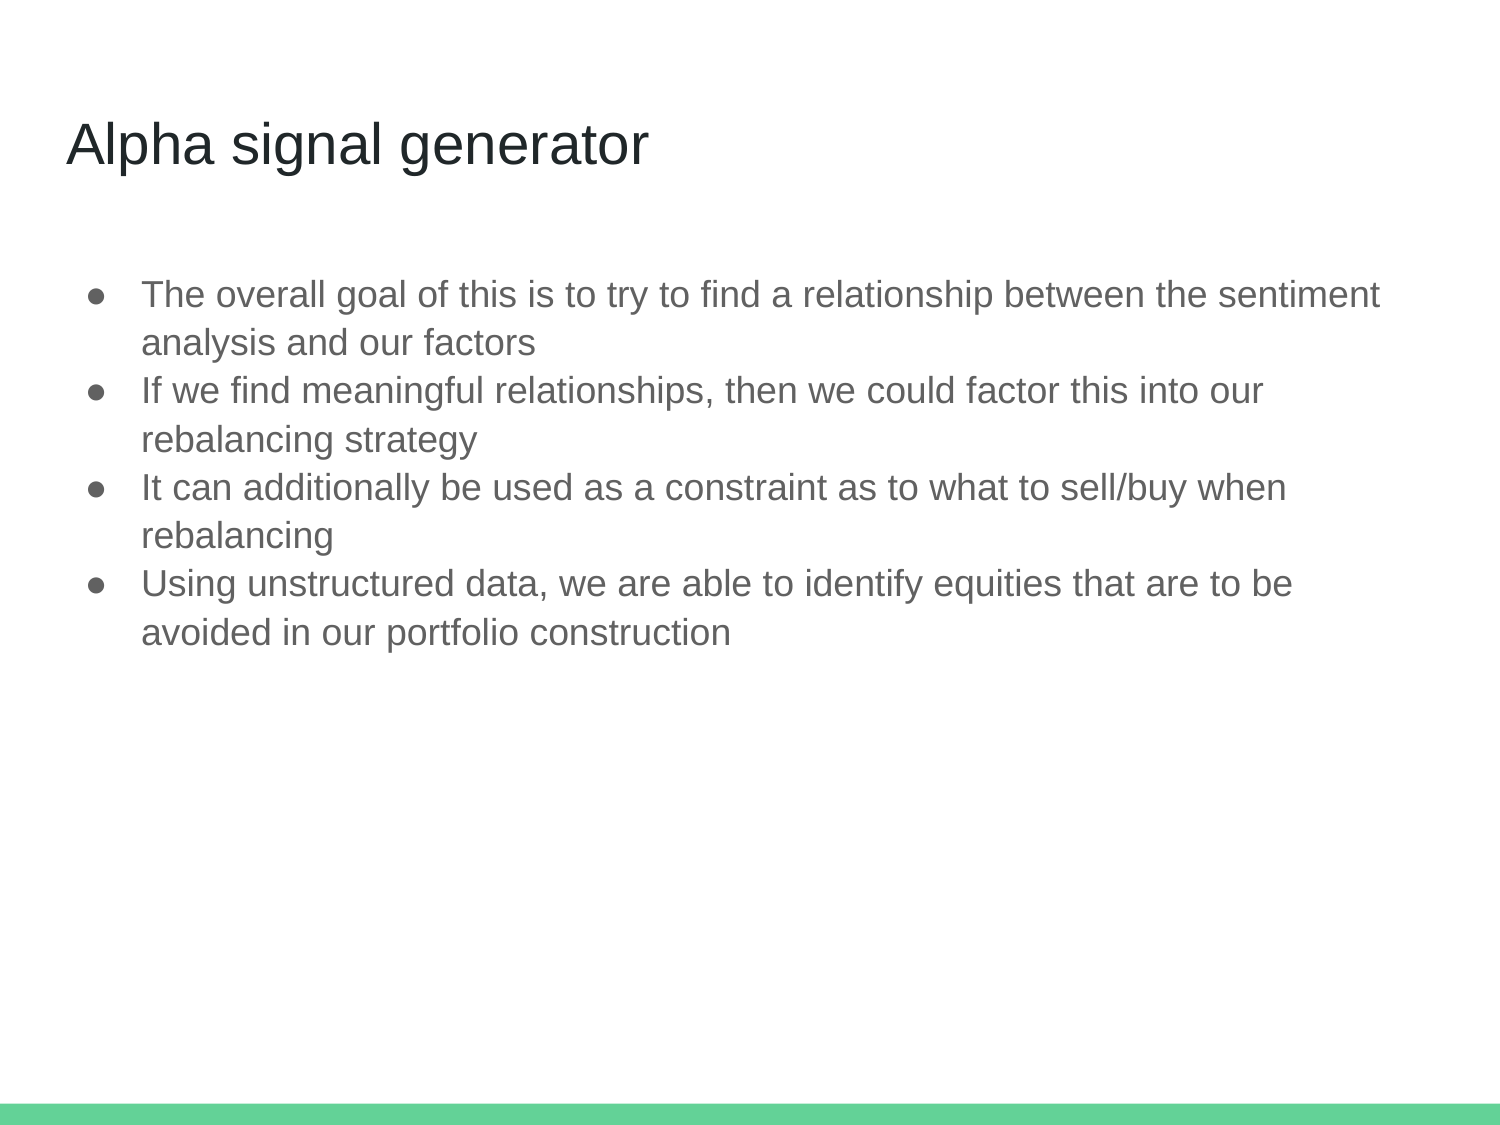

# Alpha signal generator
The overall goal of this is to try to find a relationship between the sentiment analysis and our factors
If we find meaningful relationships, then we could factor this into our rebalancing strategy
It can additionally be used as a constraint as to what to sell/buy when rebalancing
Using unstructured data, we are able to identify equities that are to be avoided in our portfolio construction